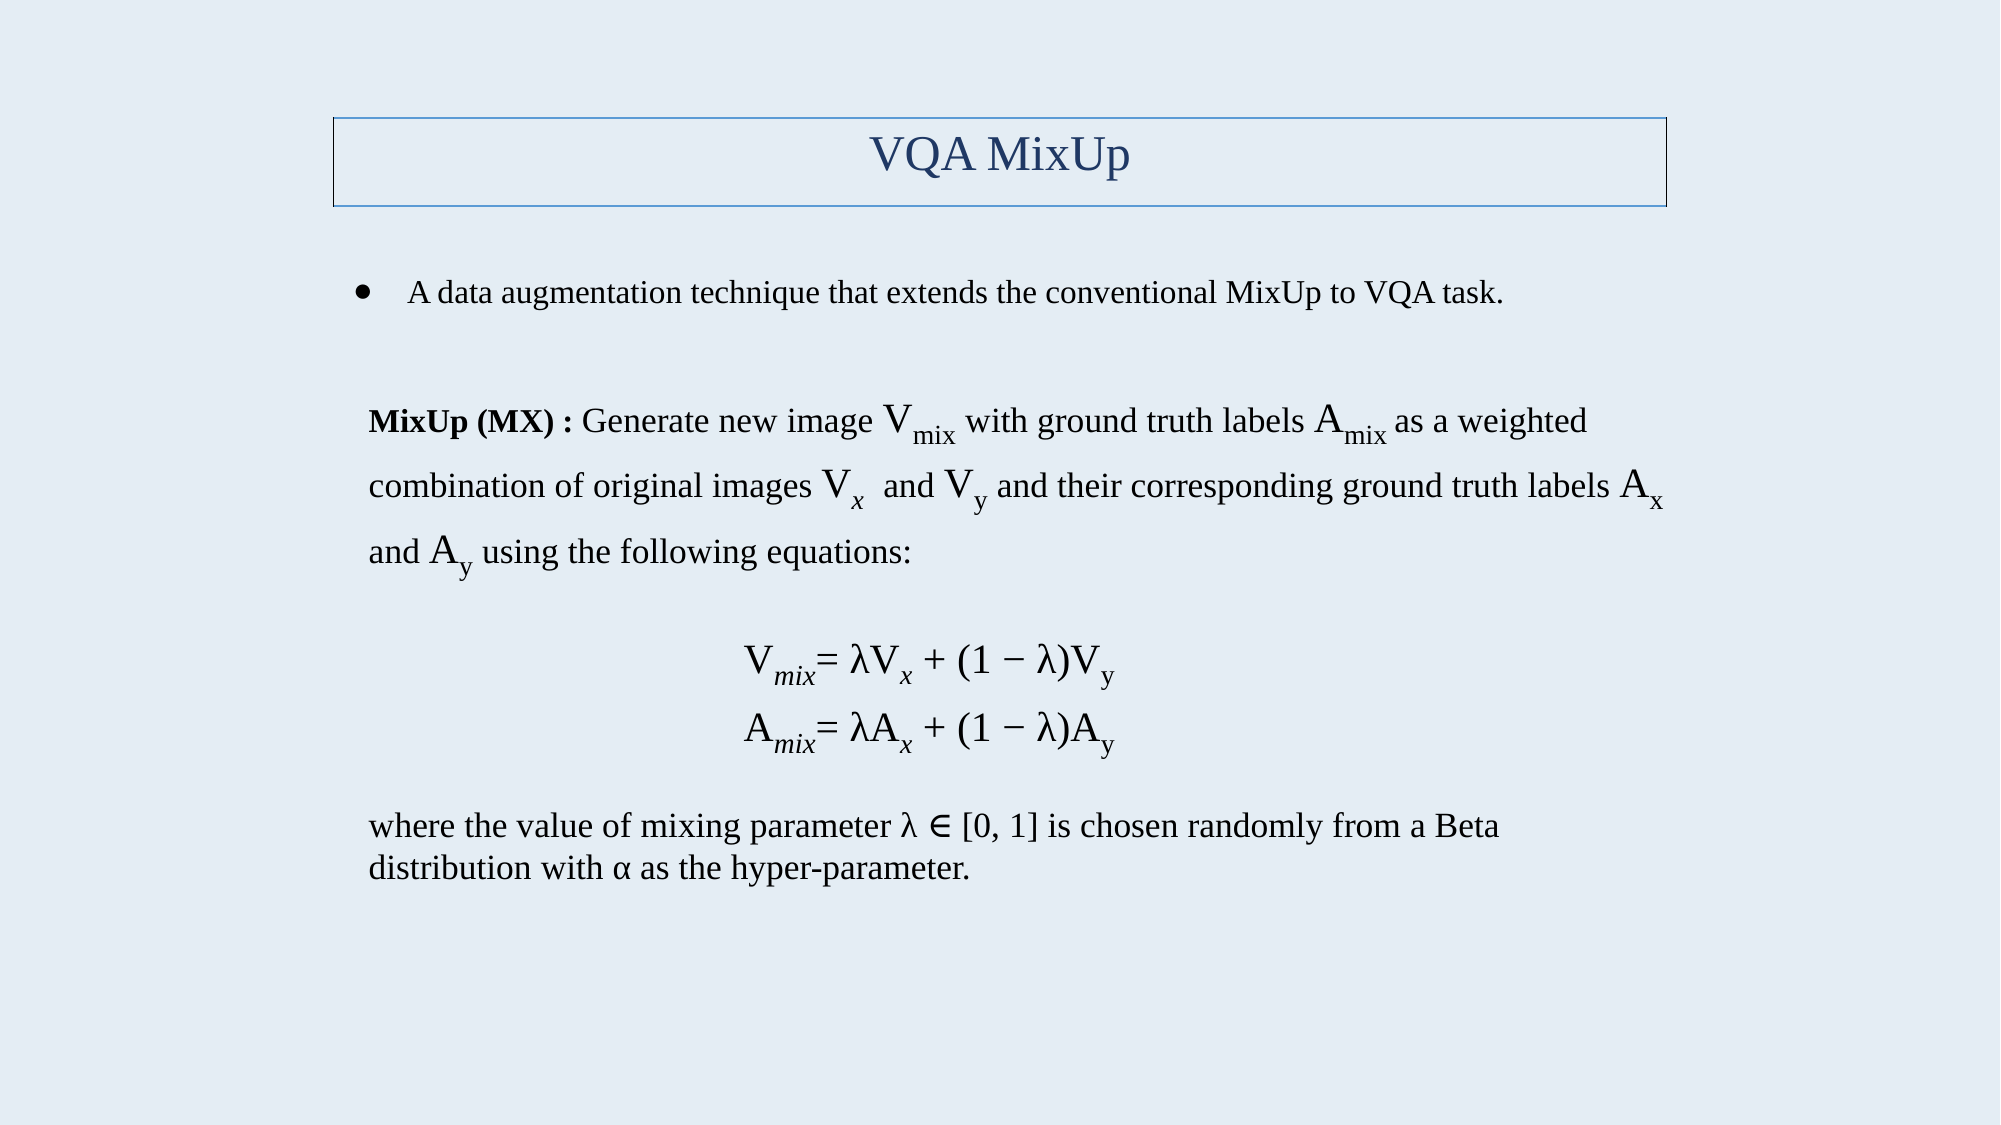

| VQA MixUp |
| --- |
A data augmentation technique that extends the conventional MixUp to VQA task.
MixUp (MX) : Generate new image Vmix with ground truth labels Amix as a weighted combination of original images Vx  and Vy and their corresponding ground truth labels Ax and Ay using the following equations:

Vmix= λVx + (1 − λ)Vy
Amix= λAx + (1 − λ)Ay

where the value of mixing parameter λ ∈ [0, 1] is chosen randomly from a Beta distribution with α as the hyper-parameter.